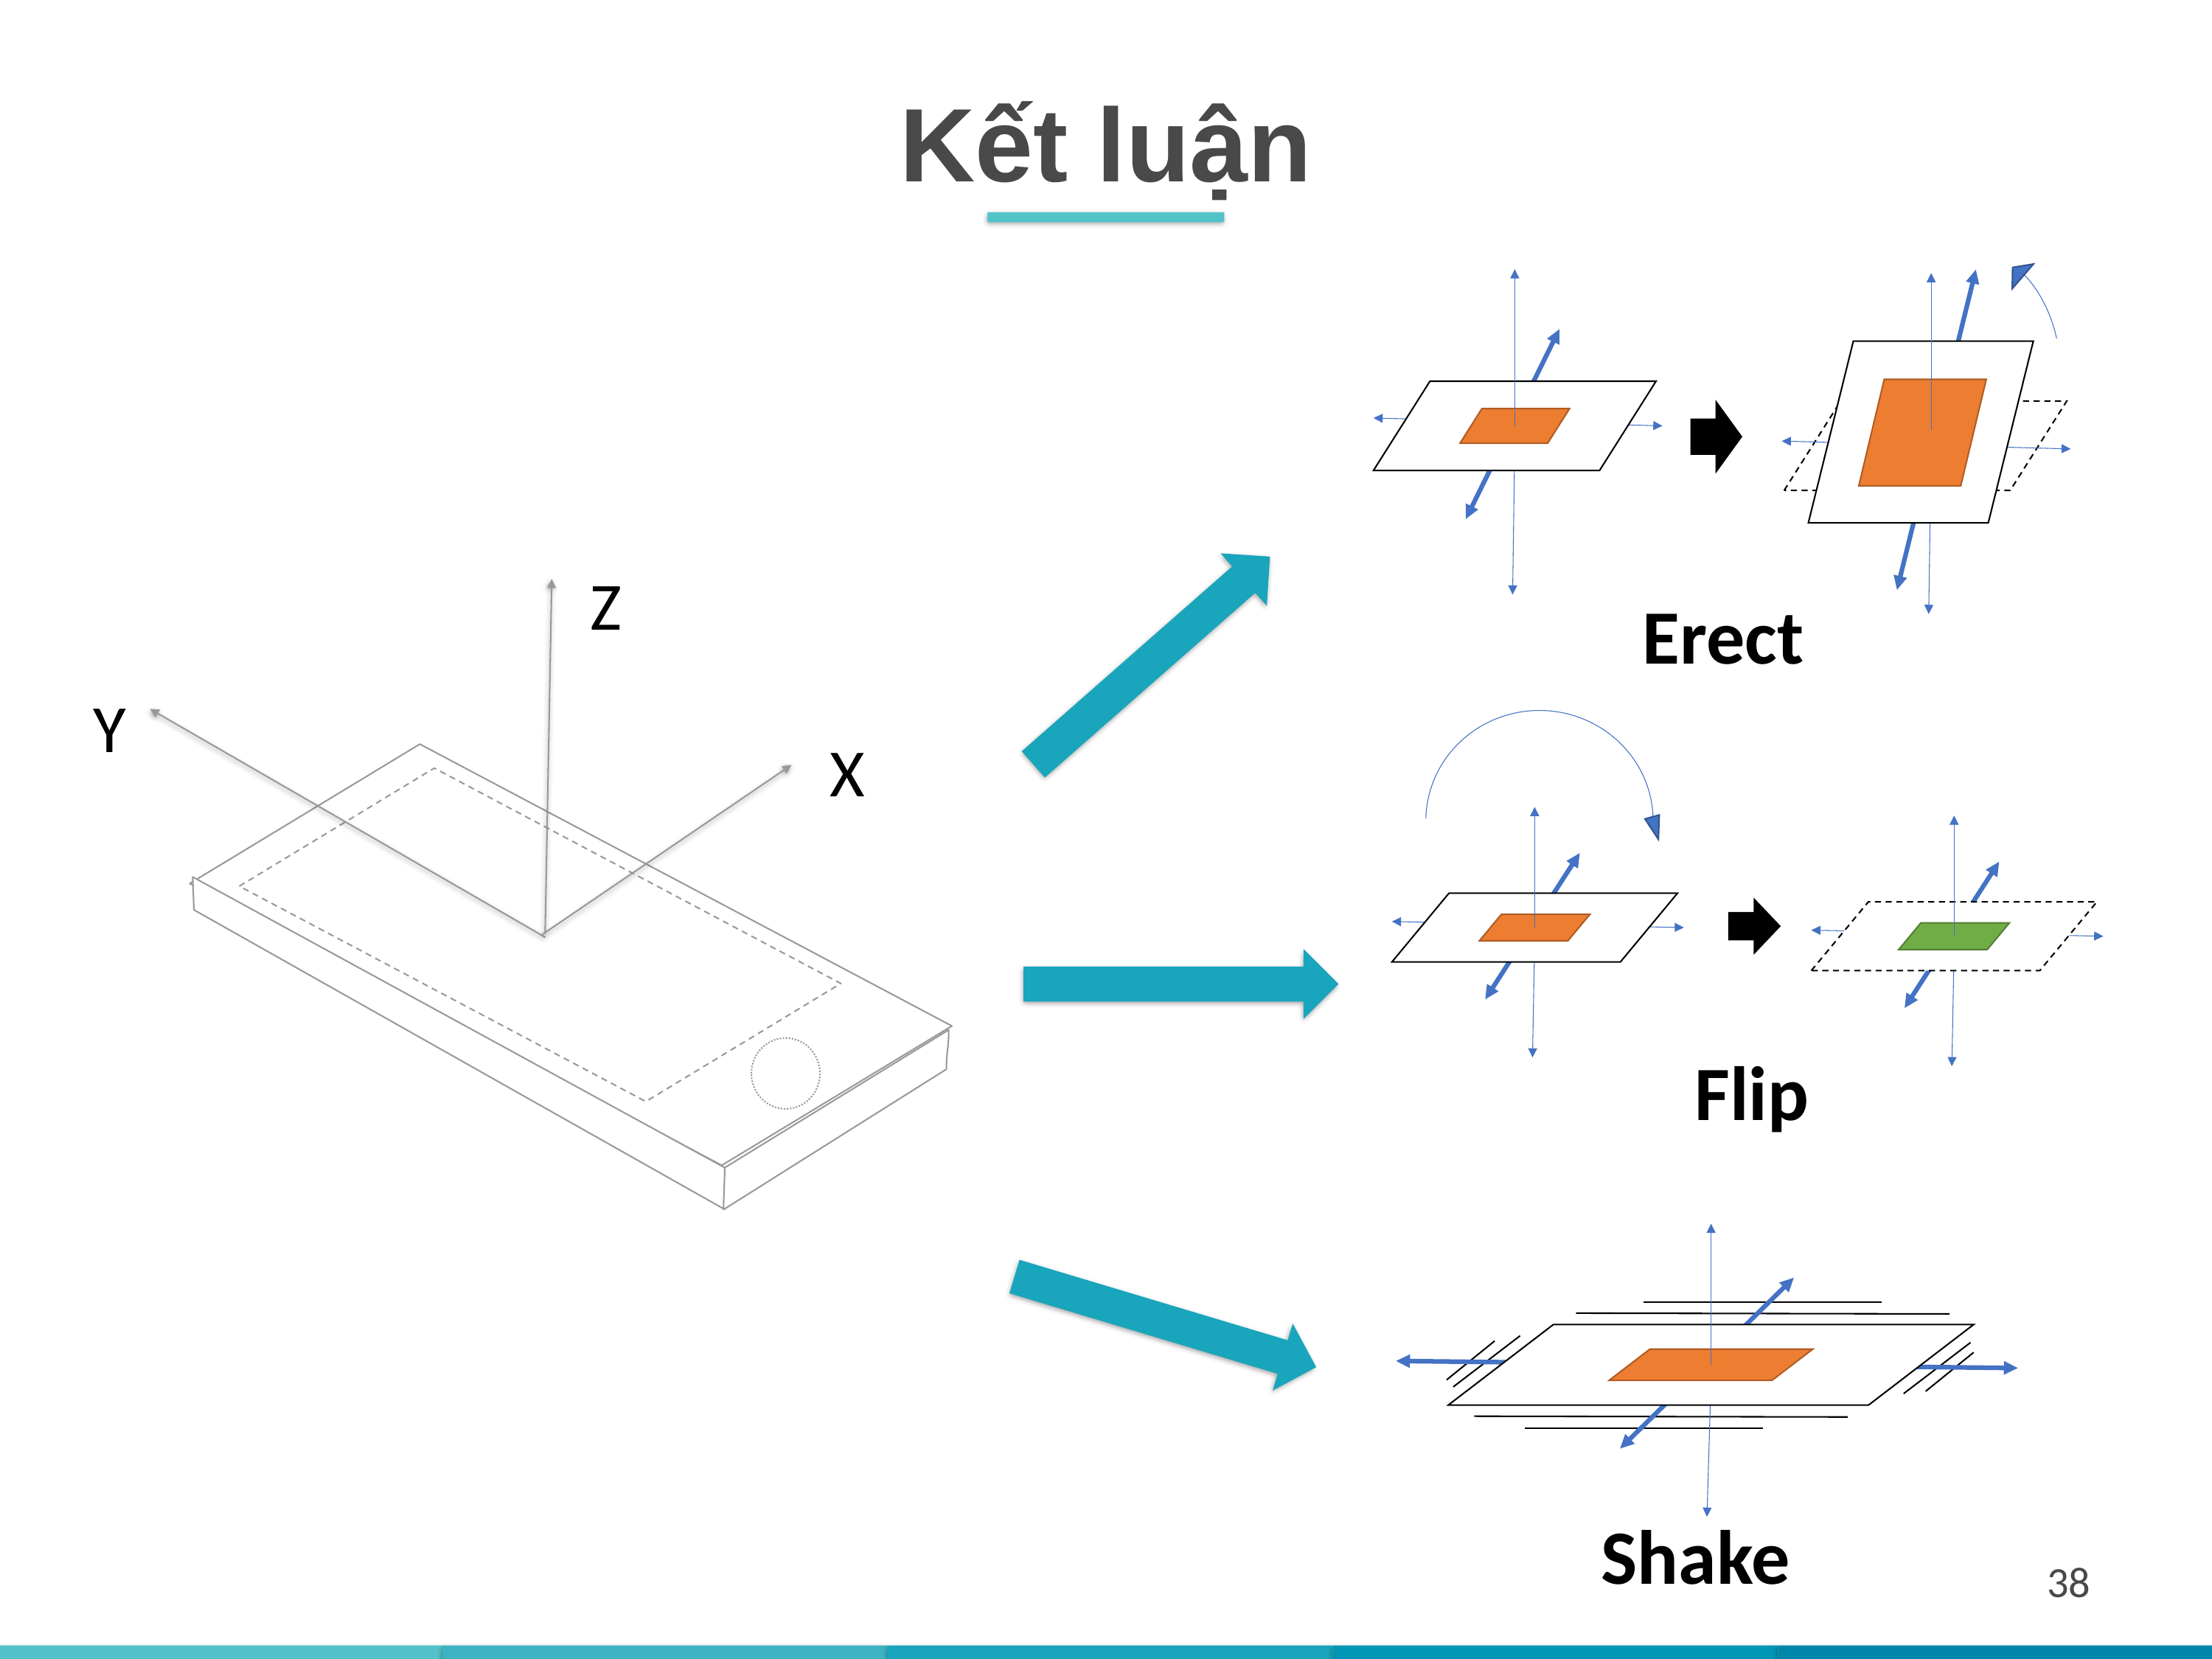

Kết luận

Erect
Z
X

Y

Flip

Shake

38